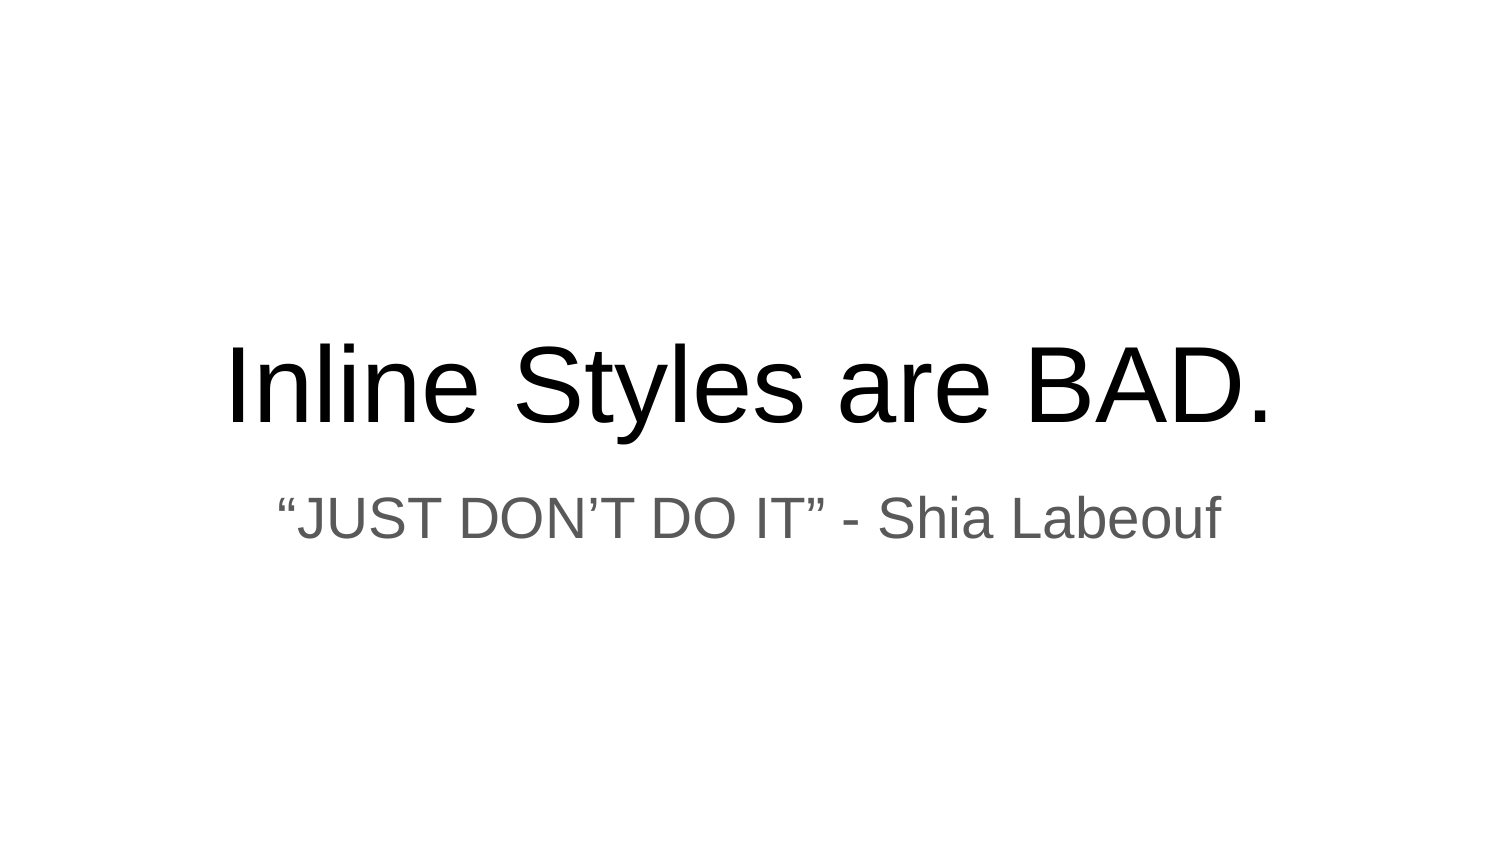

# Inline Styles are BAD.
“JUST DON’T DO IT” - Shia Labeouf